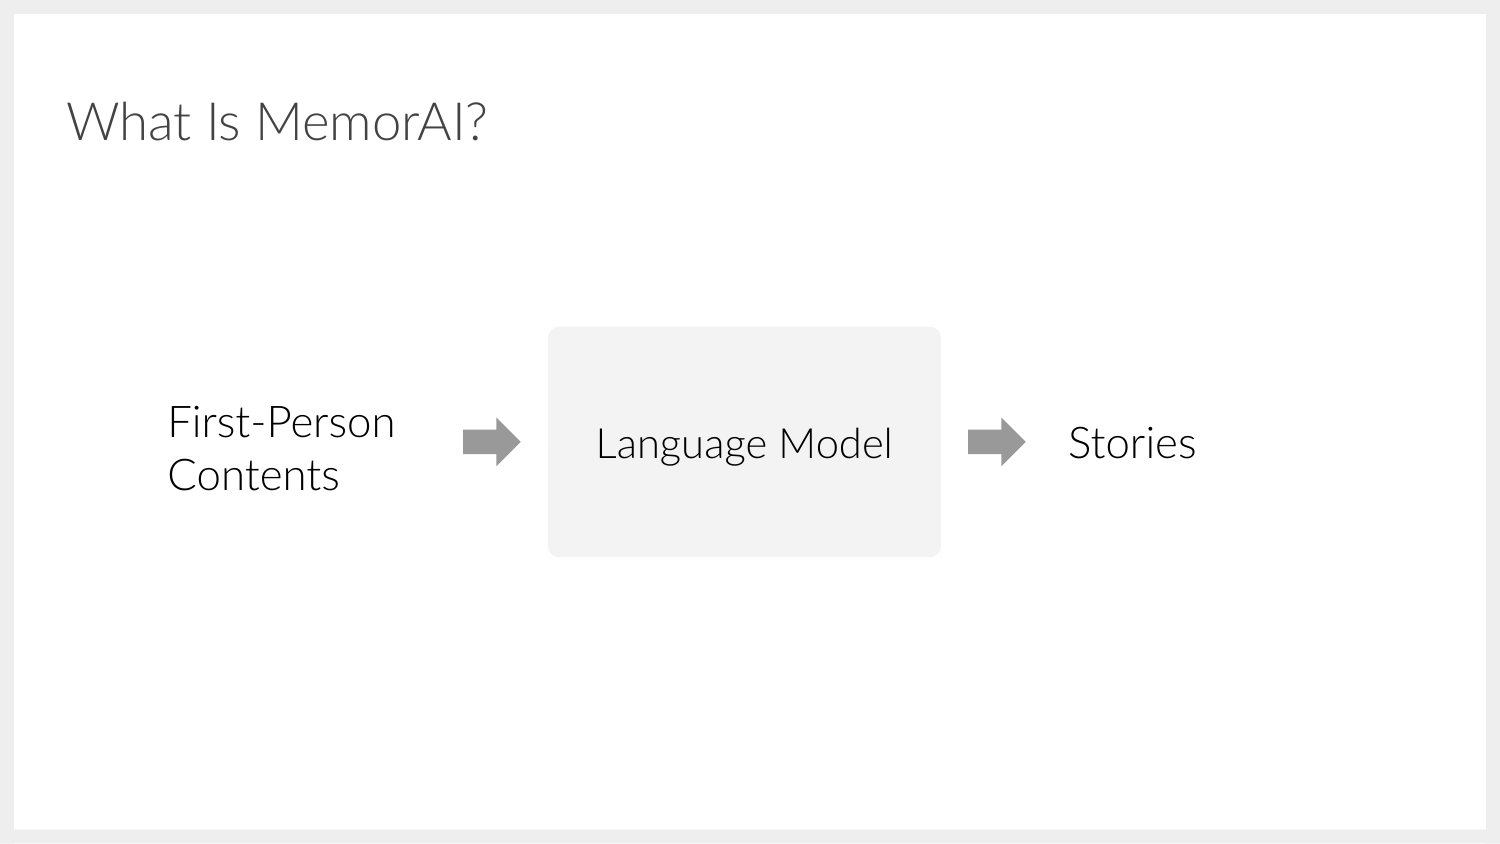

# What Is MemorAI?
Language Model
First-Person Contents
Stories